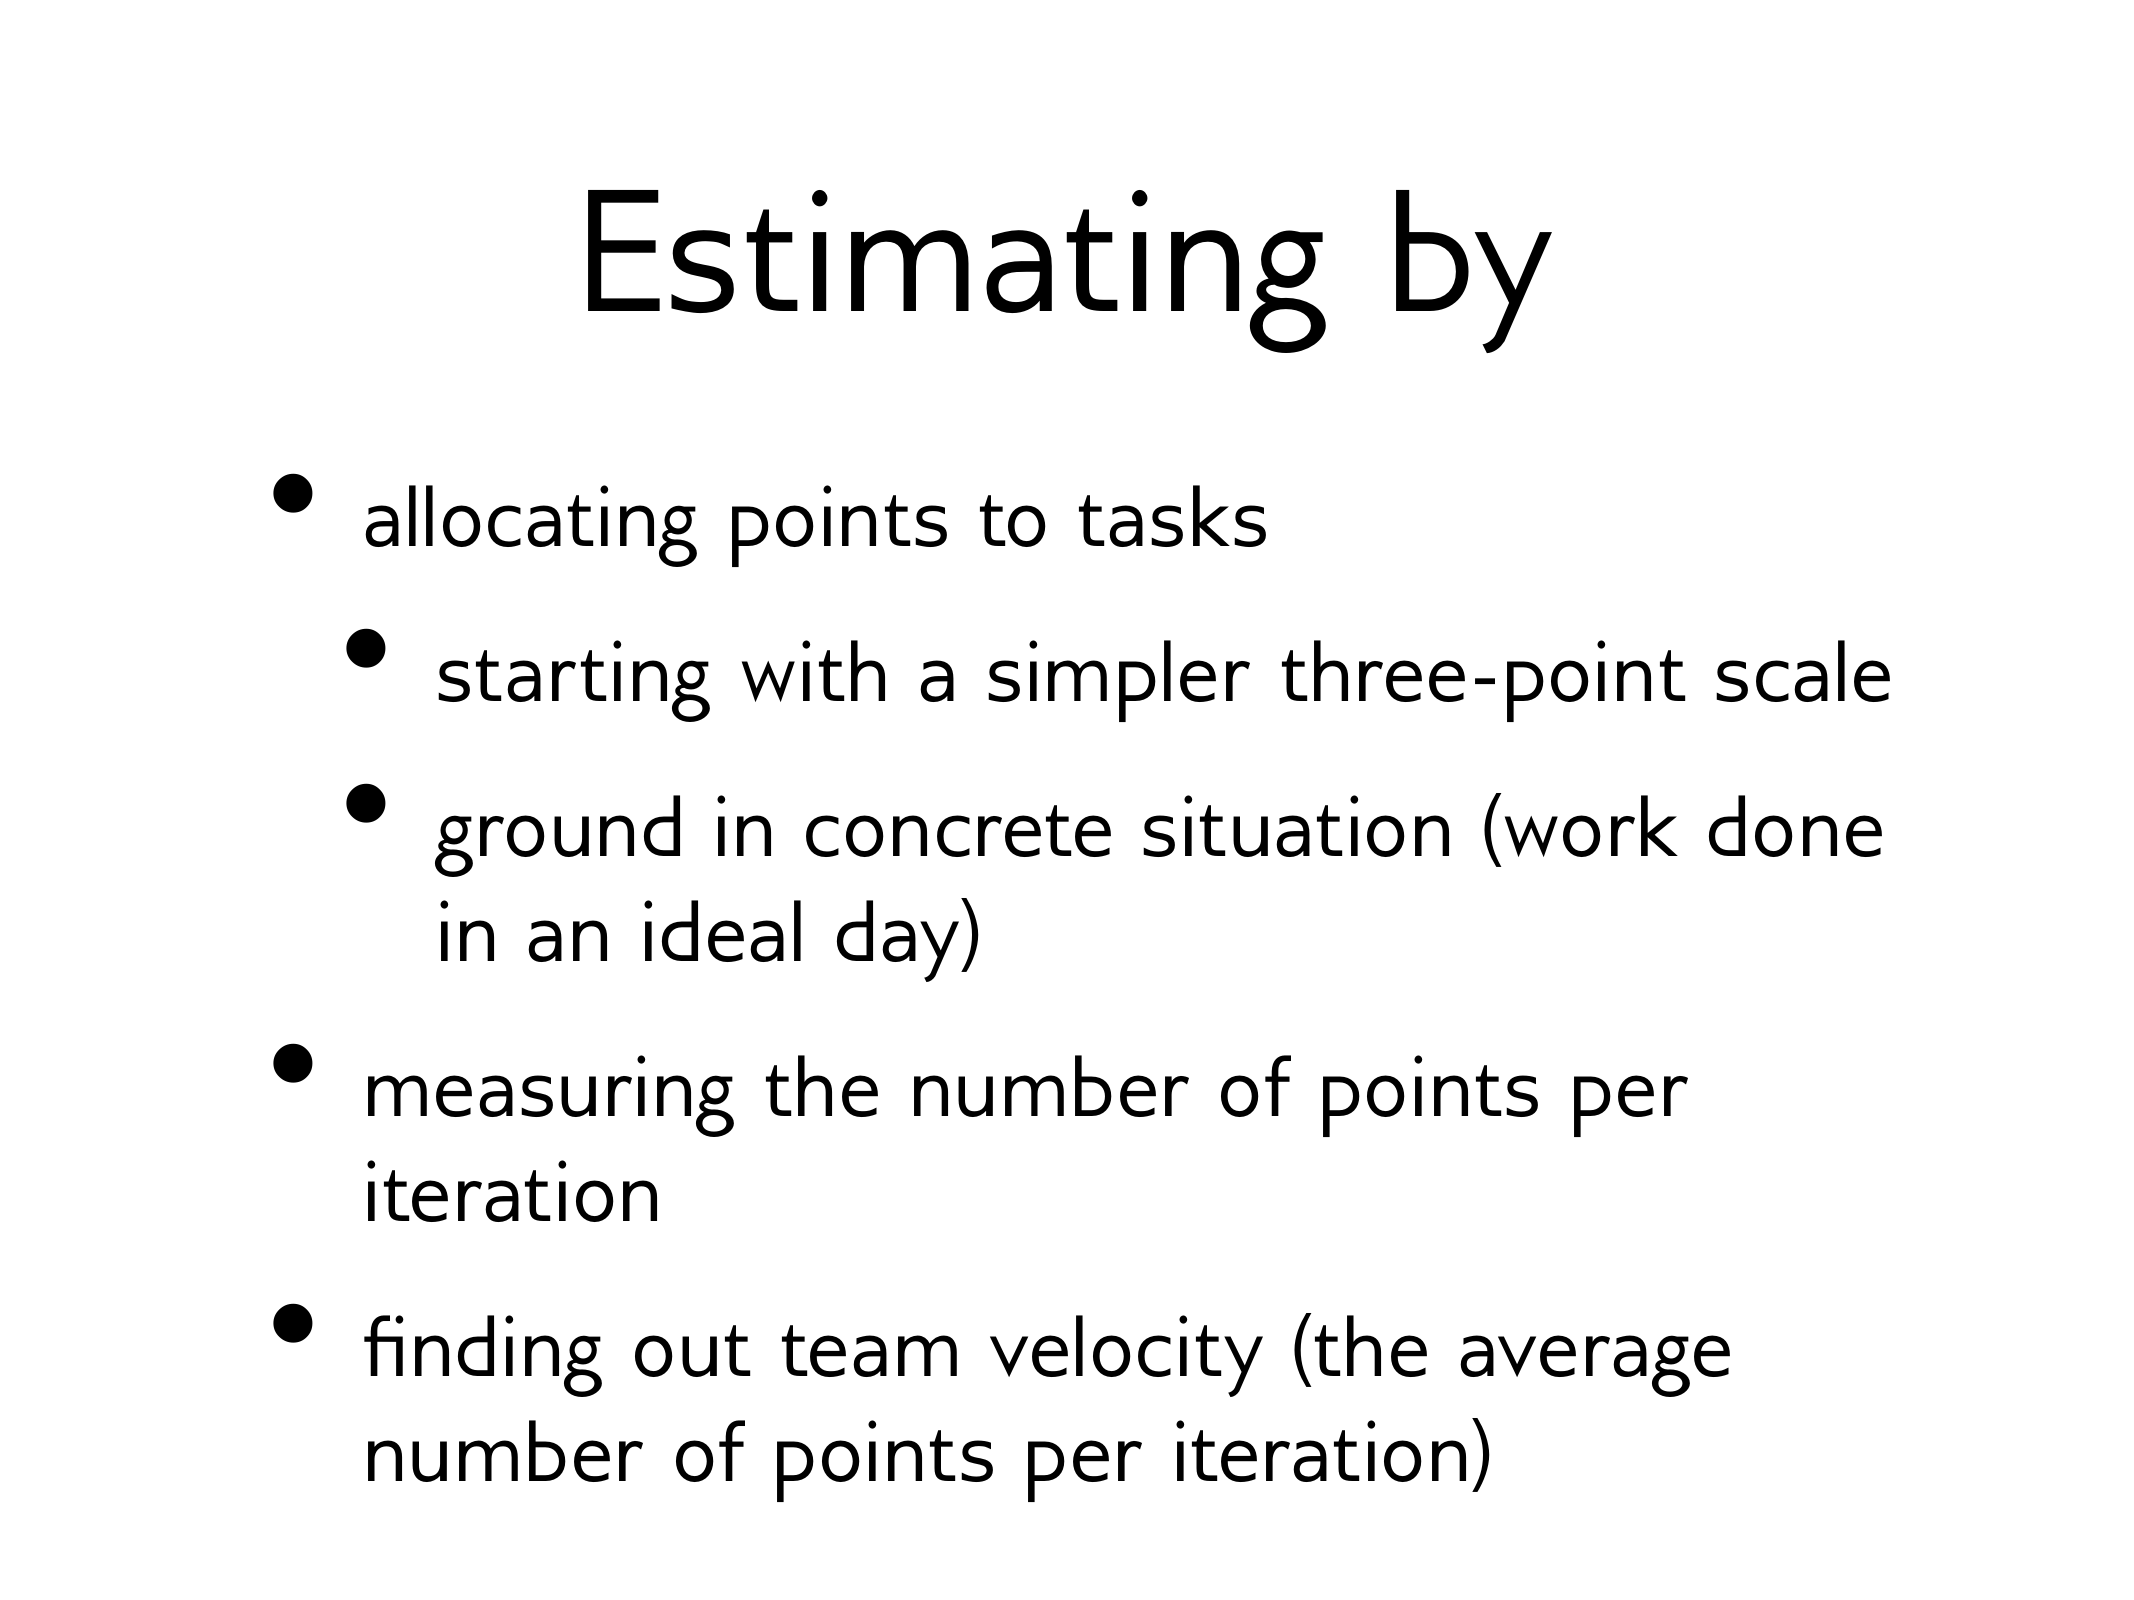

# Estimating by
allocating points to tasks
starting with a simpler three-point scale
ground in concrete situation (work done in an ideal day)
measuring the number of points per iteration
finding out team velocity (the average number of points per iteration)